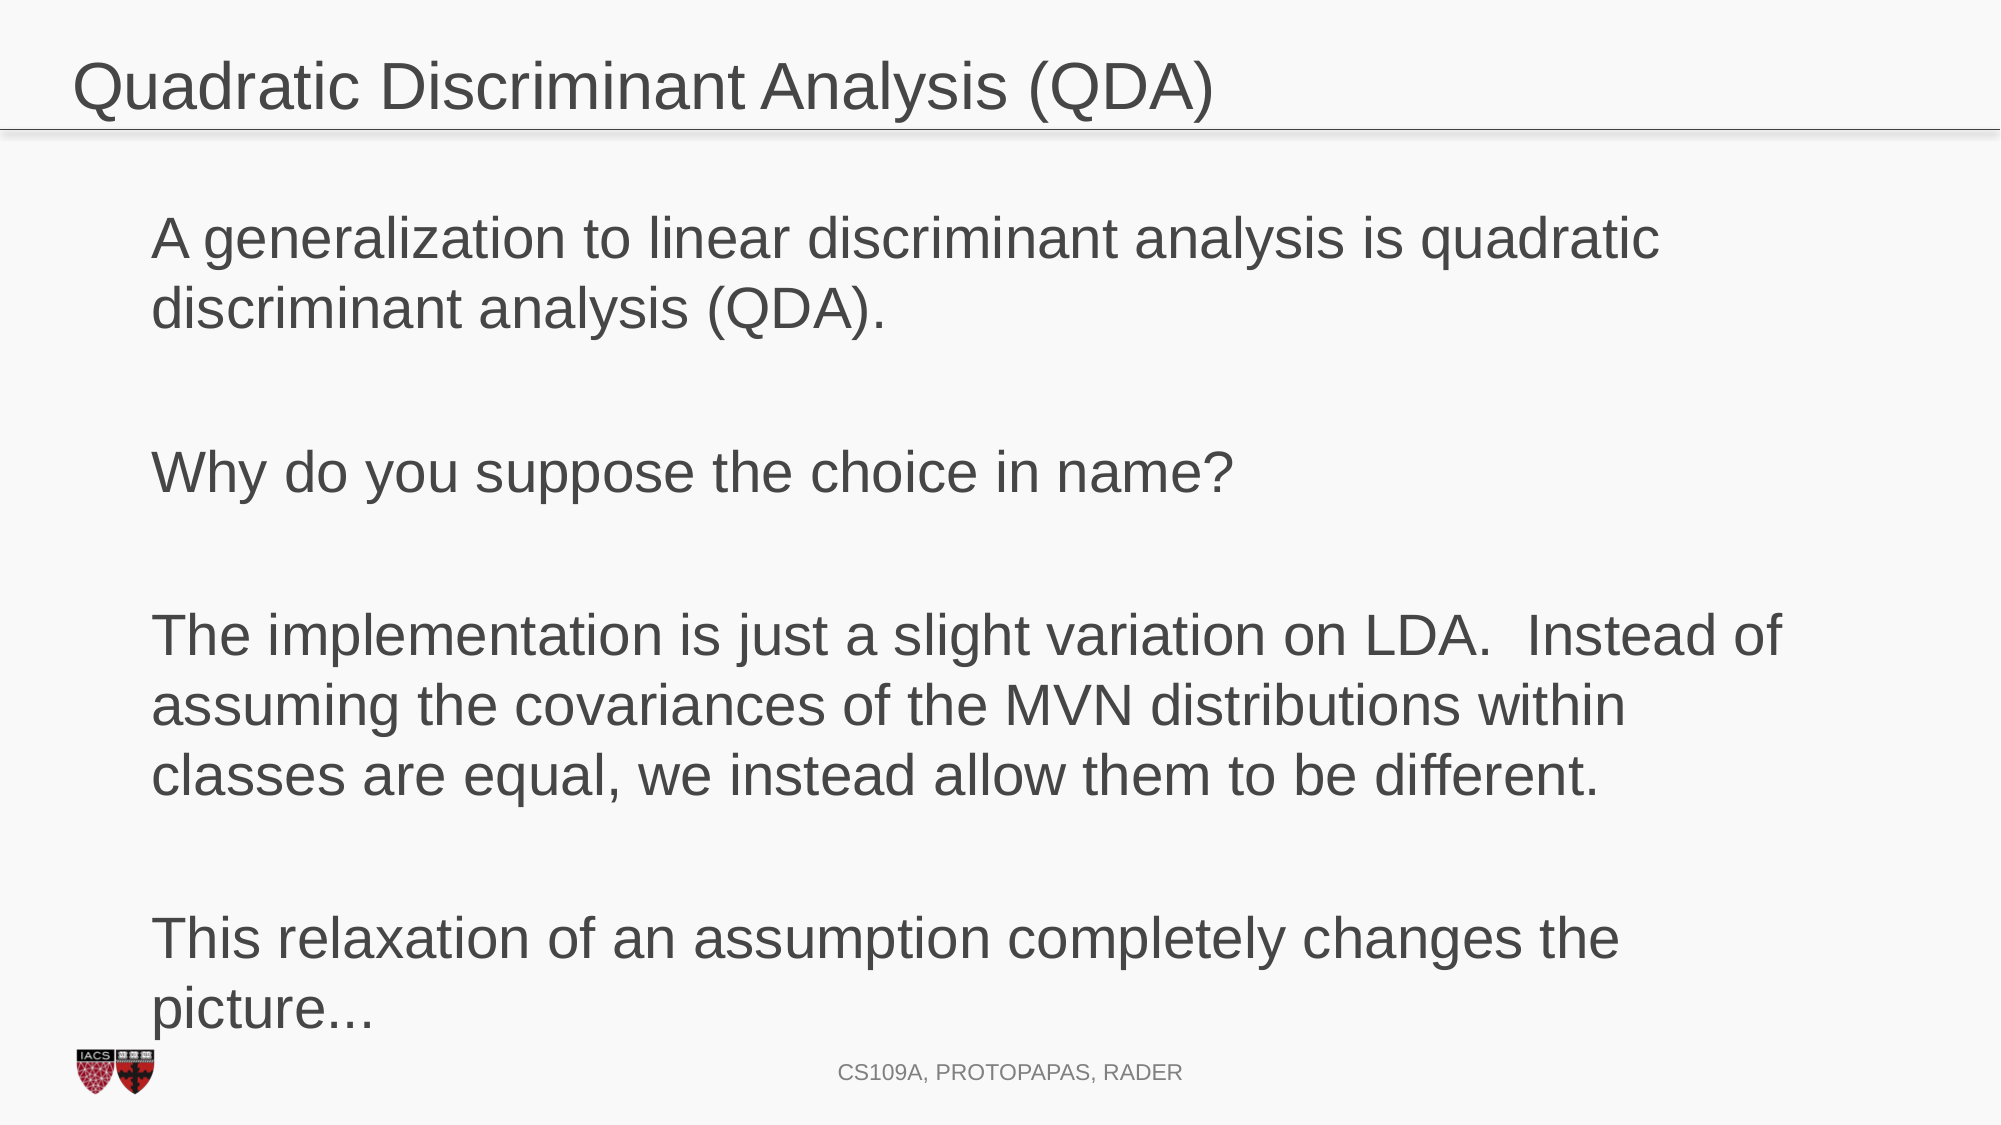

# Quadratic Discriminant Analysis (QDA)
A generalization to linear discriminant analysis is quadratic discriminant analysis (QDA).

Why do you suppose the choice in name?

The implementation is just a slight variation on LDA.  Instead of assuming the covariances of the MVN distributions within classes are equal, we instead allow them to be different.

This relaxation of an assumption completely changes the picture...